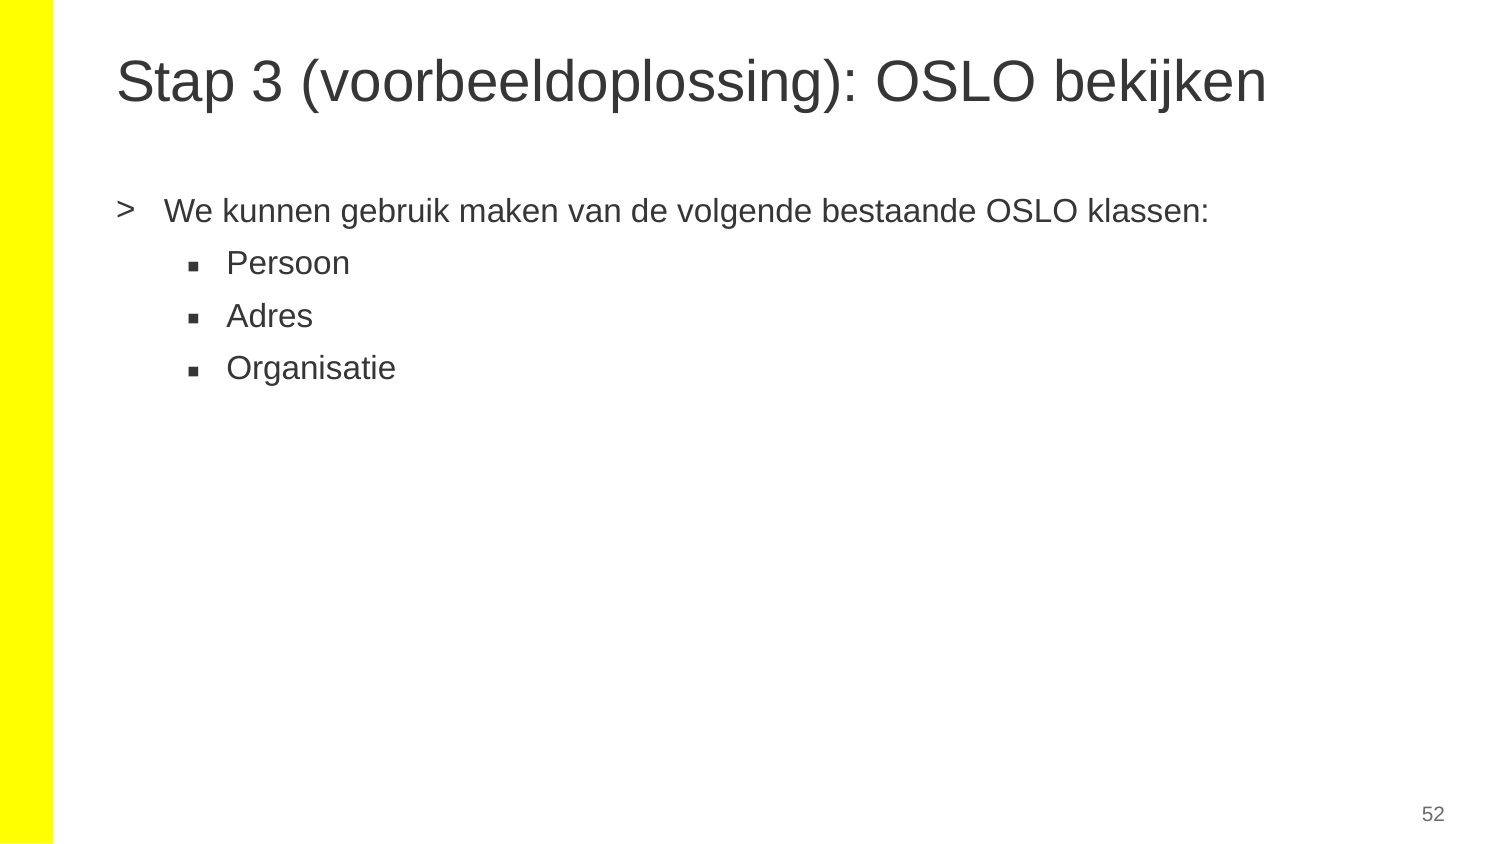

# Stap 3 (voorbeeldoplossing): OSLO bekijken
We kunnen gebruik maken van de volgende bestaande OSLO klassen:
Persoon
Adres
Organisatie

52